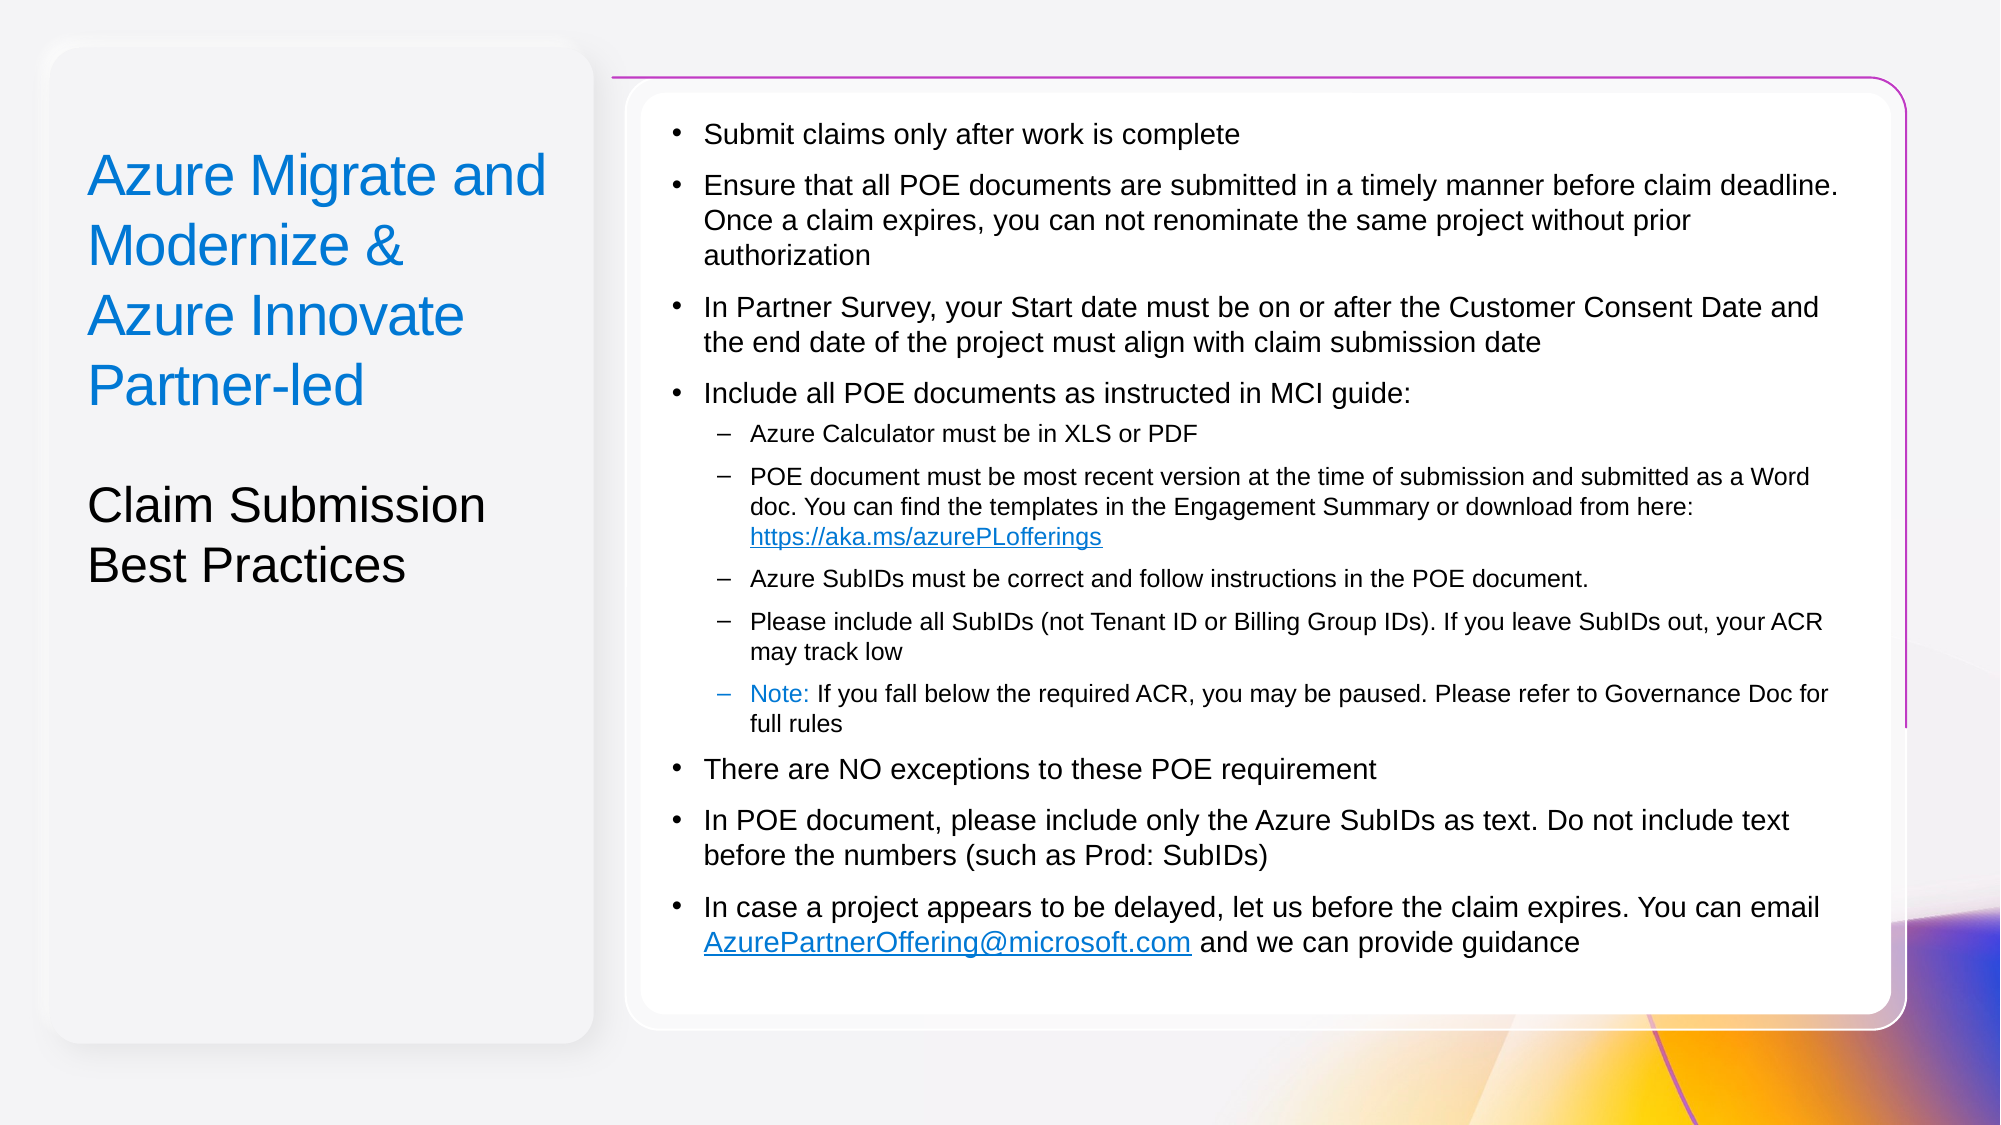

Submit claims only after work is complete
Ensure that all POE documents are submitted in a timely manner before claim deadline. Once a claim expires, you can not renominate the same project without prior authorization
In Partner Survey, your Start date must be on or after the Customer Consent Date and the end date of the project must align with claim submission date
Include all POE documents as instructed in MCI guide:
Azure Calculator must be in XLS or PDF
POE document must be most recent version at the time of submission and submitted as a Word doc. You can find the templates in the Engagement Summary or download from here: https://aka.ms/azurePLofferings
Azure SubIDs must be correct and follow instructions in the POE document.
Please include all SubIDs (not Tenant ID or Billing Group IDs). If you leave SubIDs out, your ACR
may track low
Note: If you fall below the required ACR, you may be paused. Please refer to Governance Doc for
full rules
There are NO exceptions to these POE requirement
In POE document, please include only the Azure SubIDs as text. Do not include text before the numbers (such as Prod: SubIDs)
In case a project appears to be delayed, let us before the claim expires. You can email AzurePartnerOffering@microsoft.com and we can provide guidance
Azure Migrate and Modernize & Azure Innovate Partner-led
Claim Submission Best Practices